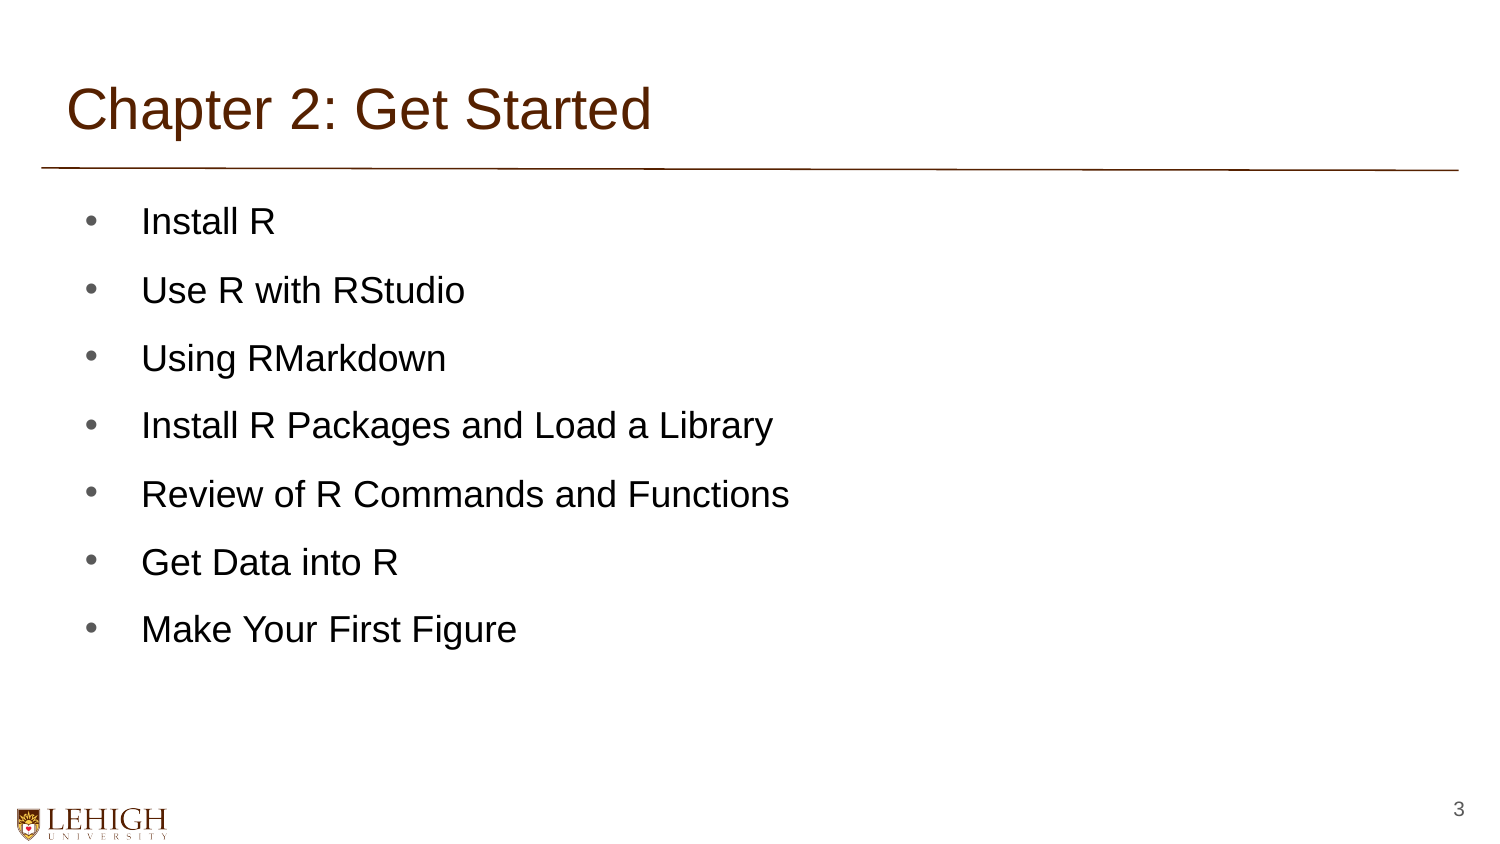

# Chapter 2: Get Started
Install R
Use R with RStudio
Using RMarkdown
Install R Packages and Load a Library
Review of R Commands and Functions
Get Data into R
Make Your First Figure

3